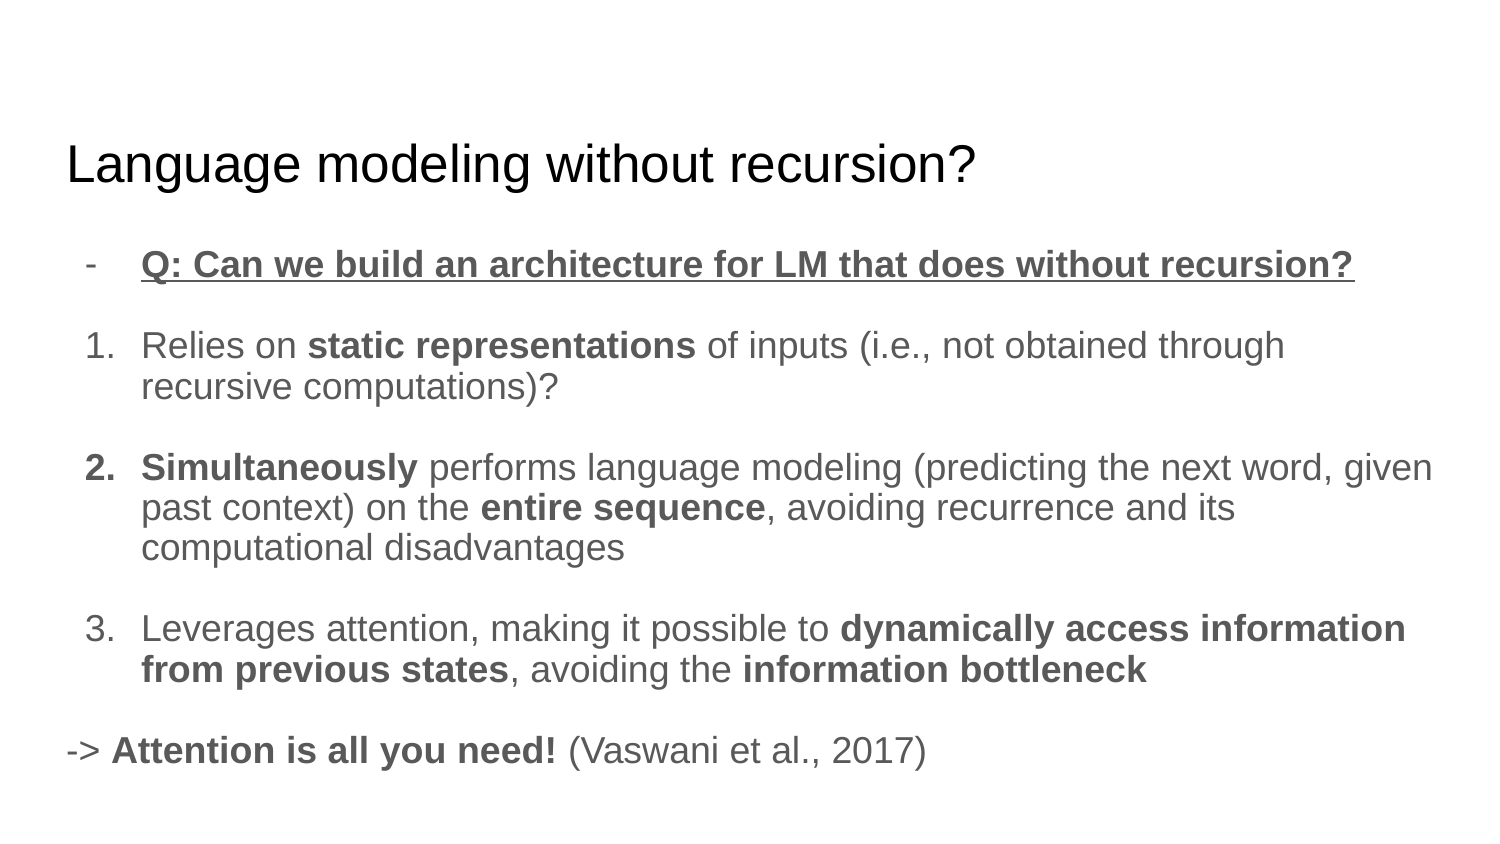

# Language modeling without recursion?
Q: Can we build an architecture for LM that does without recursion?

Relies on static representations of inputs (i.e., not obtained through recursive computations)?

Simultaneously performs language modeling (predicting the next word, given past context) on the entire sequence, avoiding recurrence and its computational disadvantages

Leverages attention, making it possible to dynamically access information from previous states, avoiding the information bottleneck

-> Attention is all you need! (Vaswani et al., 2017)